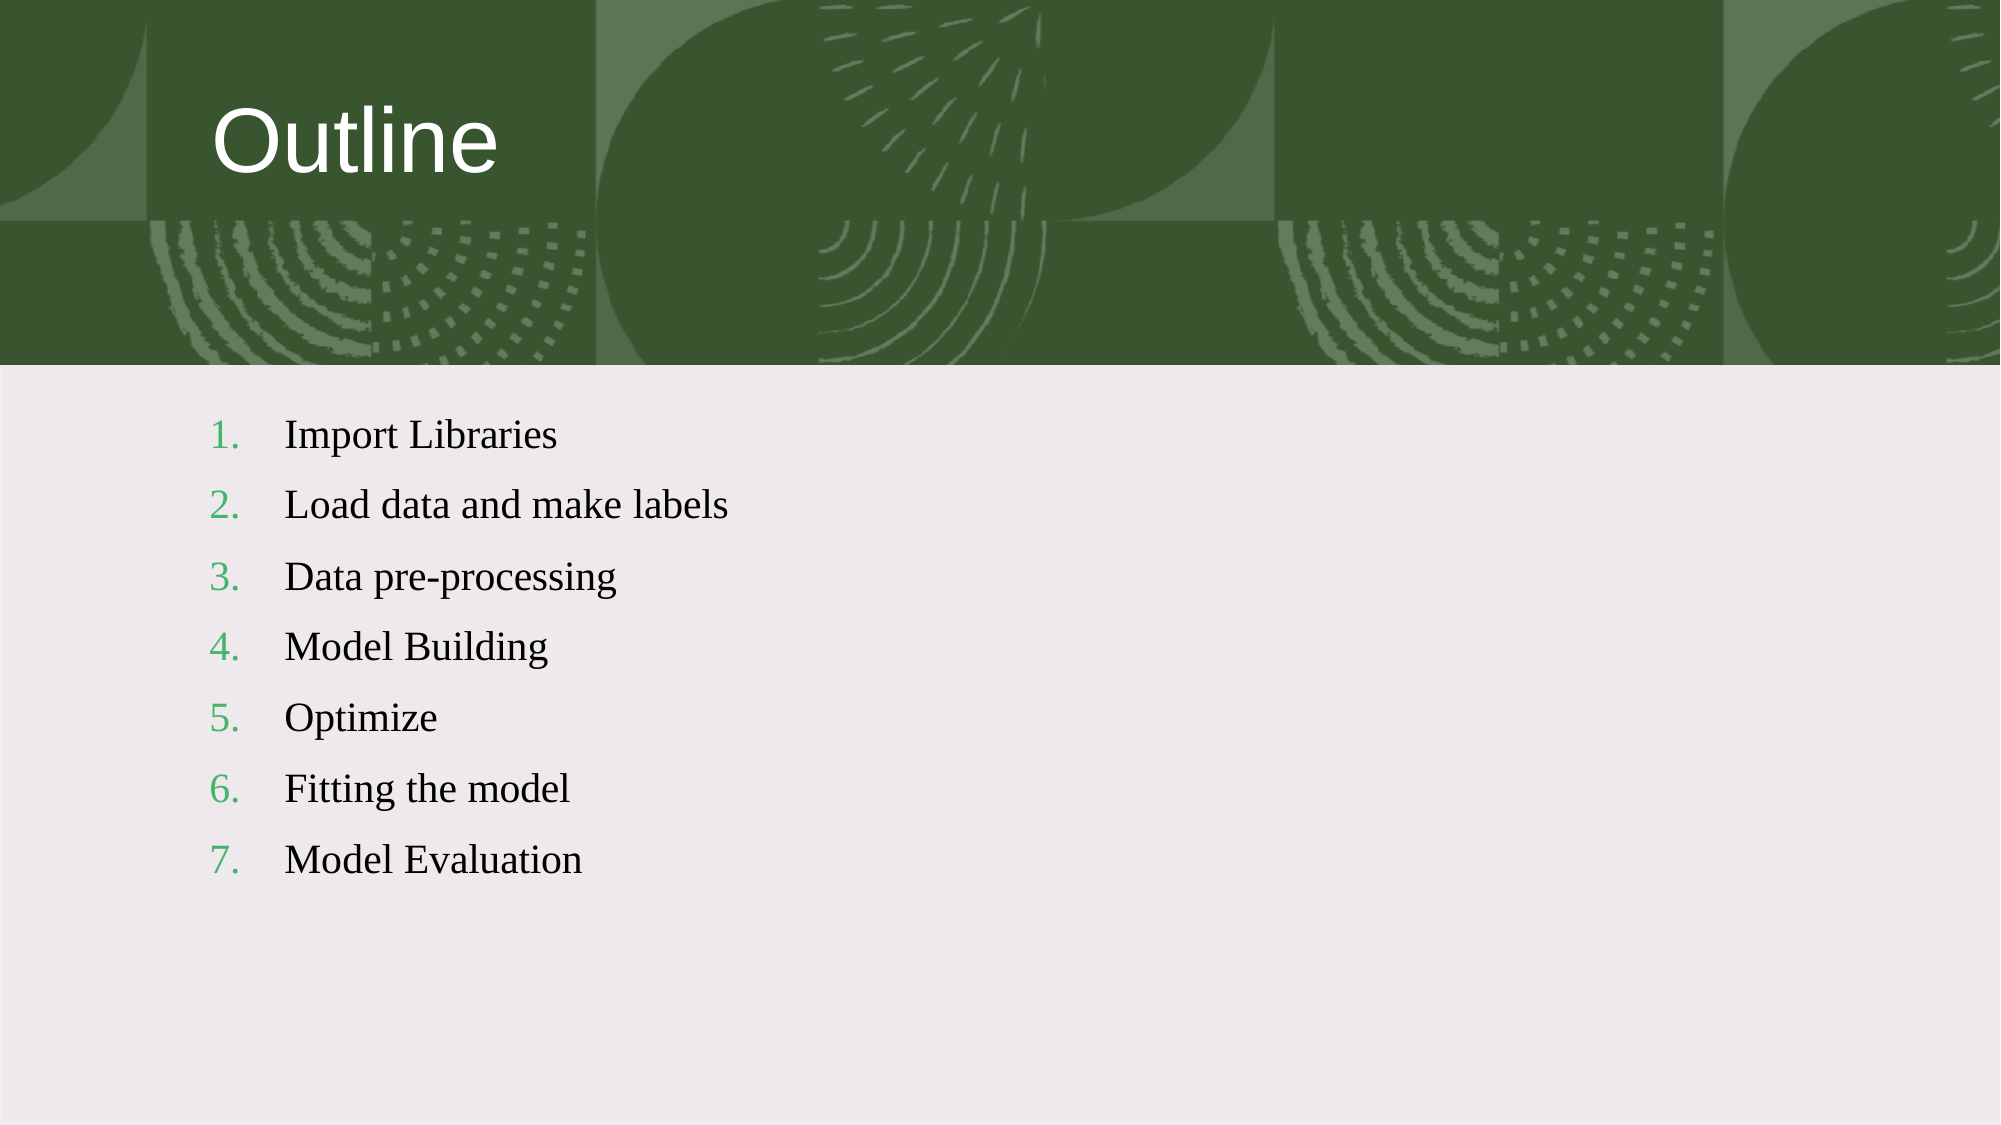

# Outline
Import Libraries
Load data and make labels
Data pre-processing
Model Building
Optimize
Fitting the model
Model Evaluation